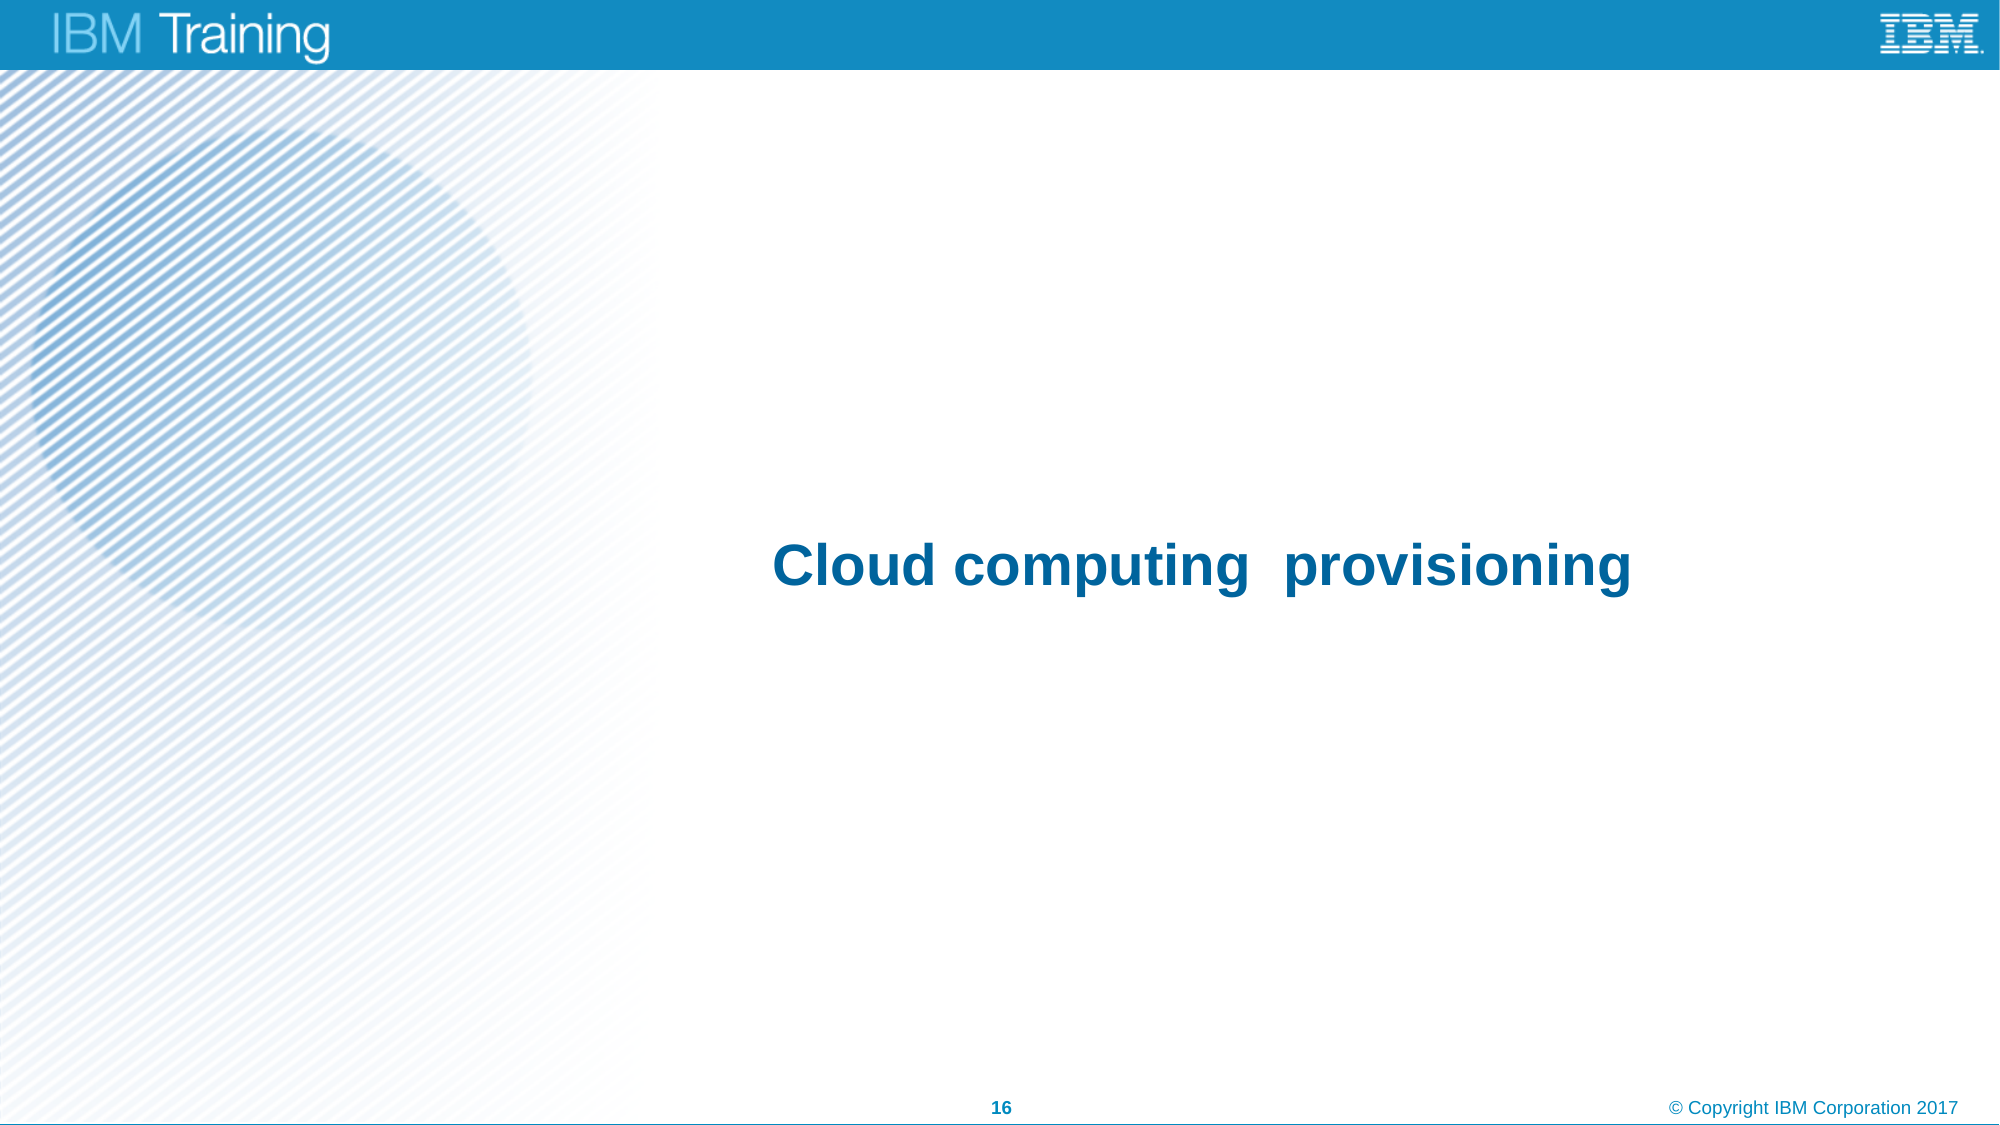

# Cloud computing  provisioning
16
© Copyright IBM Corporation 2017